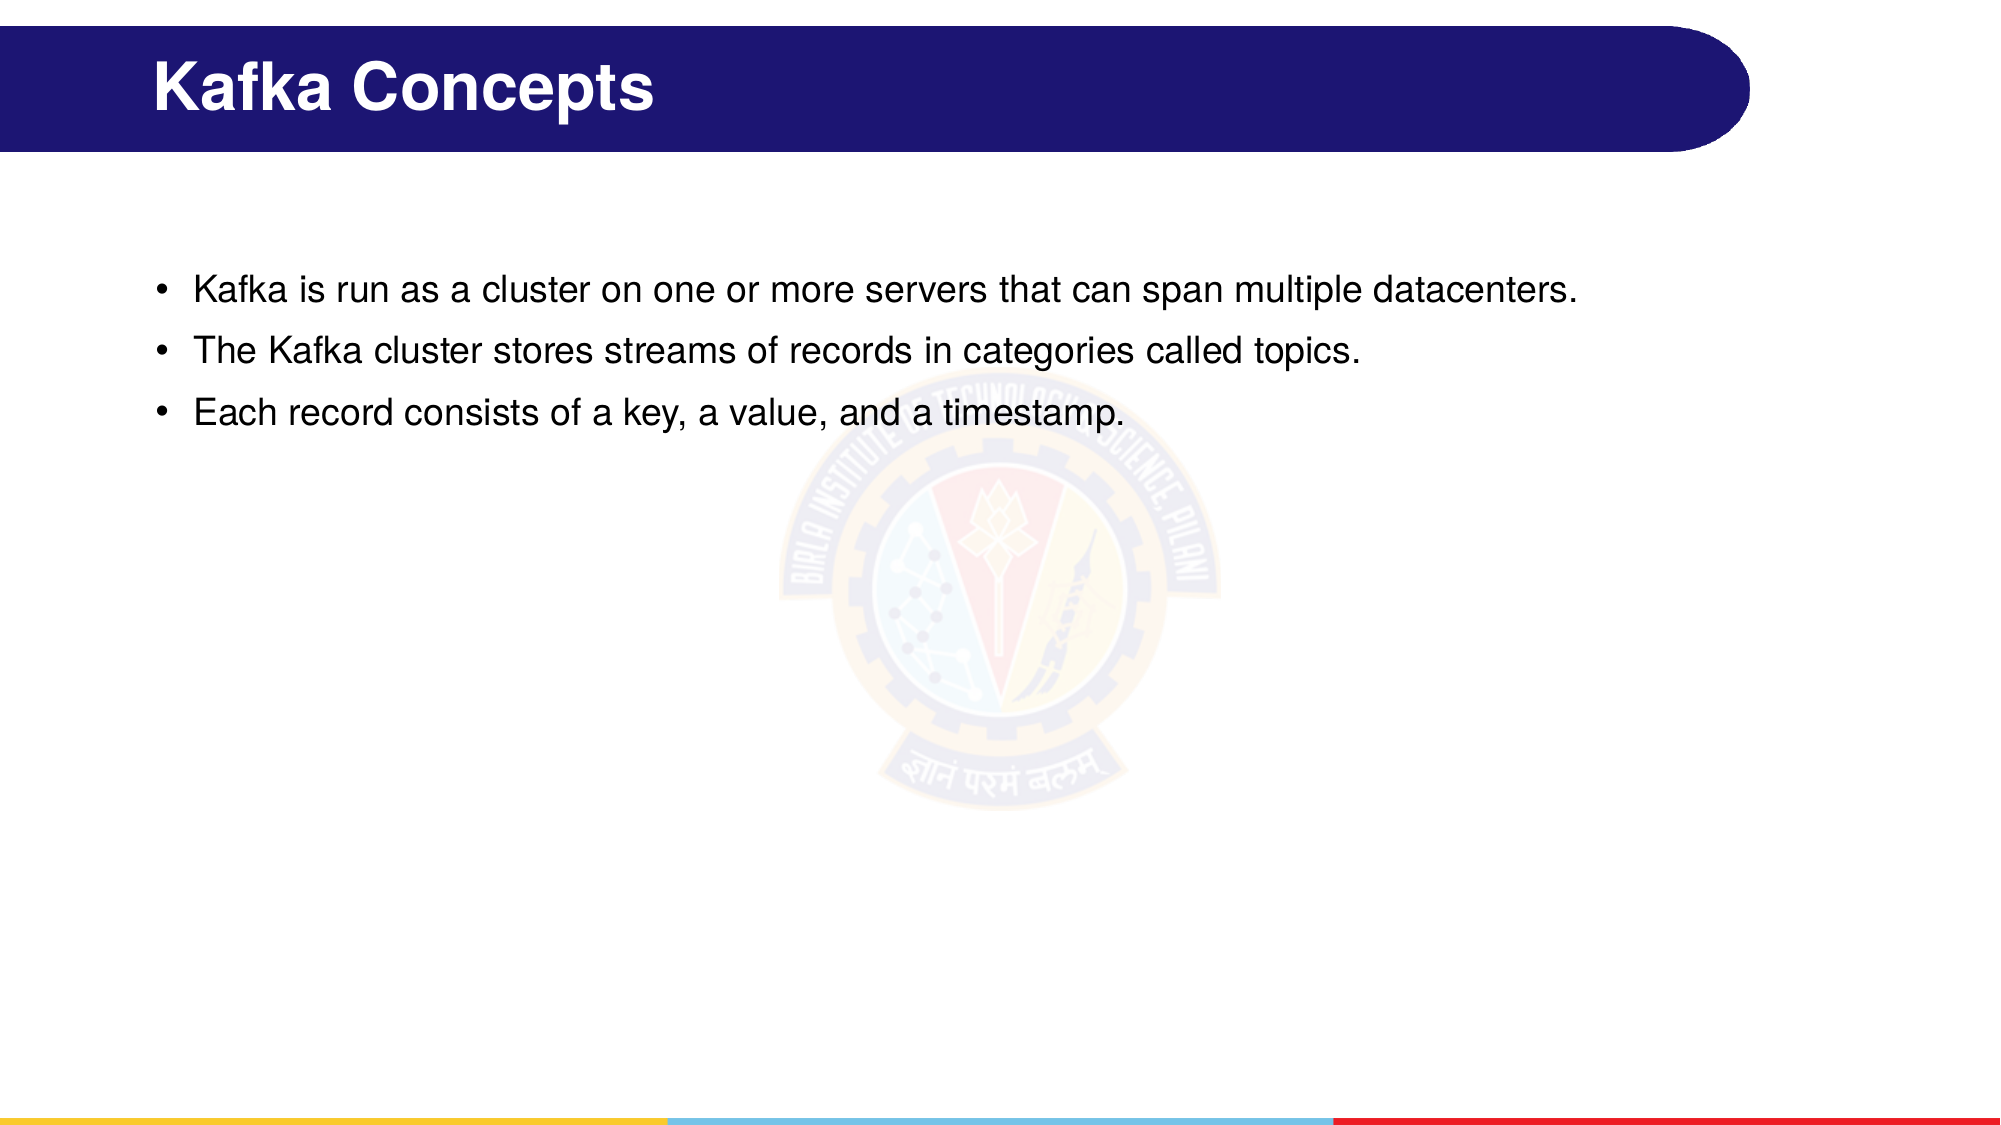

# Kafka Concepts

Kafka is run as a cluster on one or more servers that can span multiple datacenters.
The Kafka cluster stores streams of records in categories called topics.
Each record consists of a key, a value, and a timestamp.